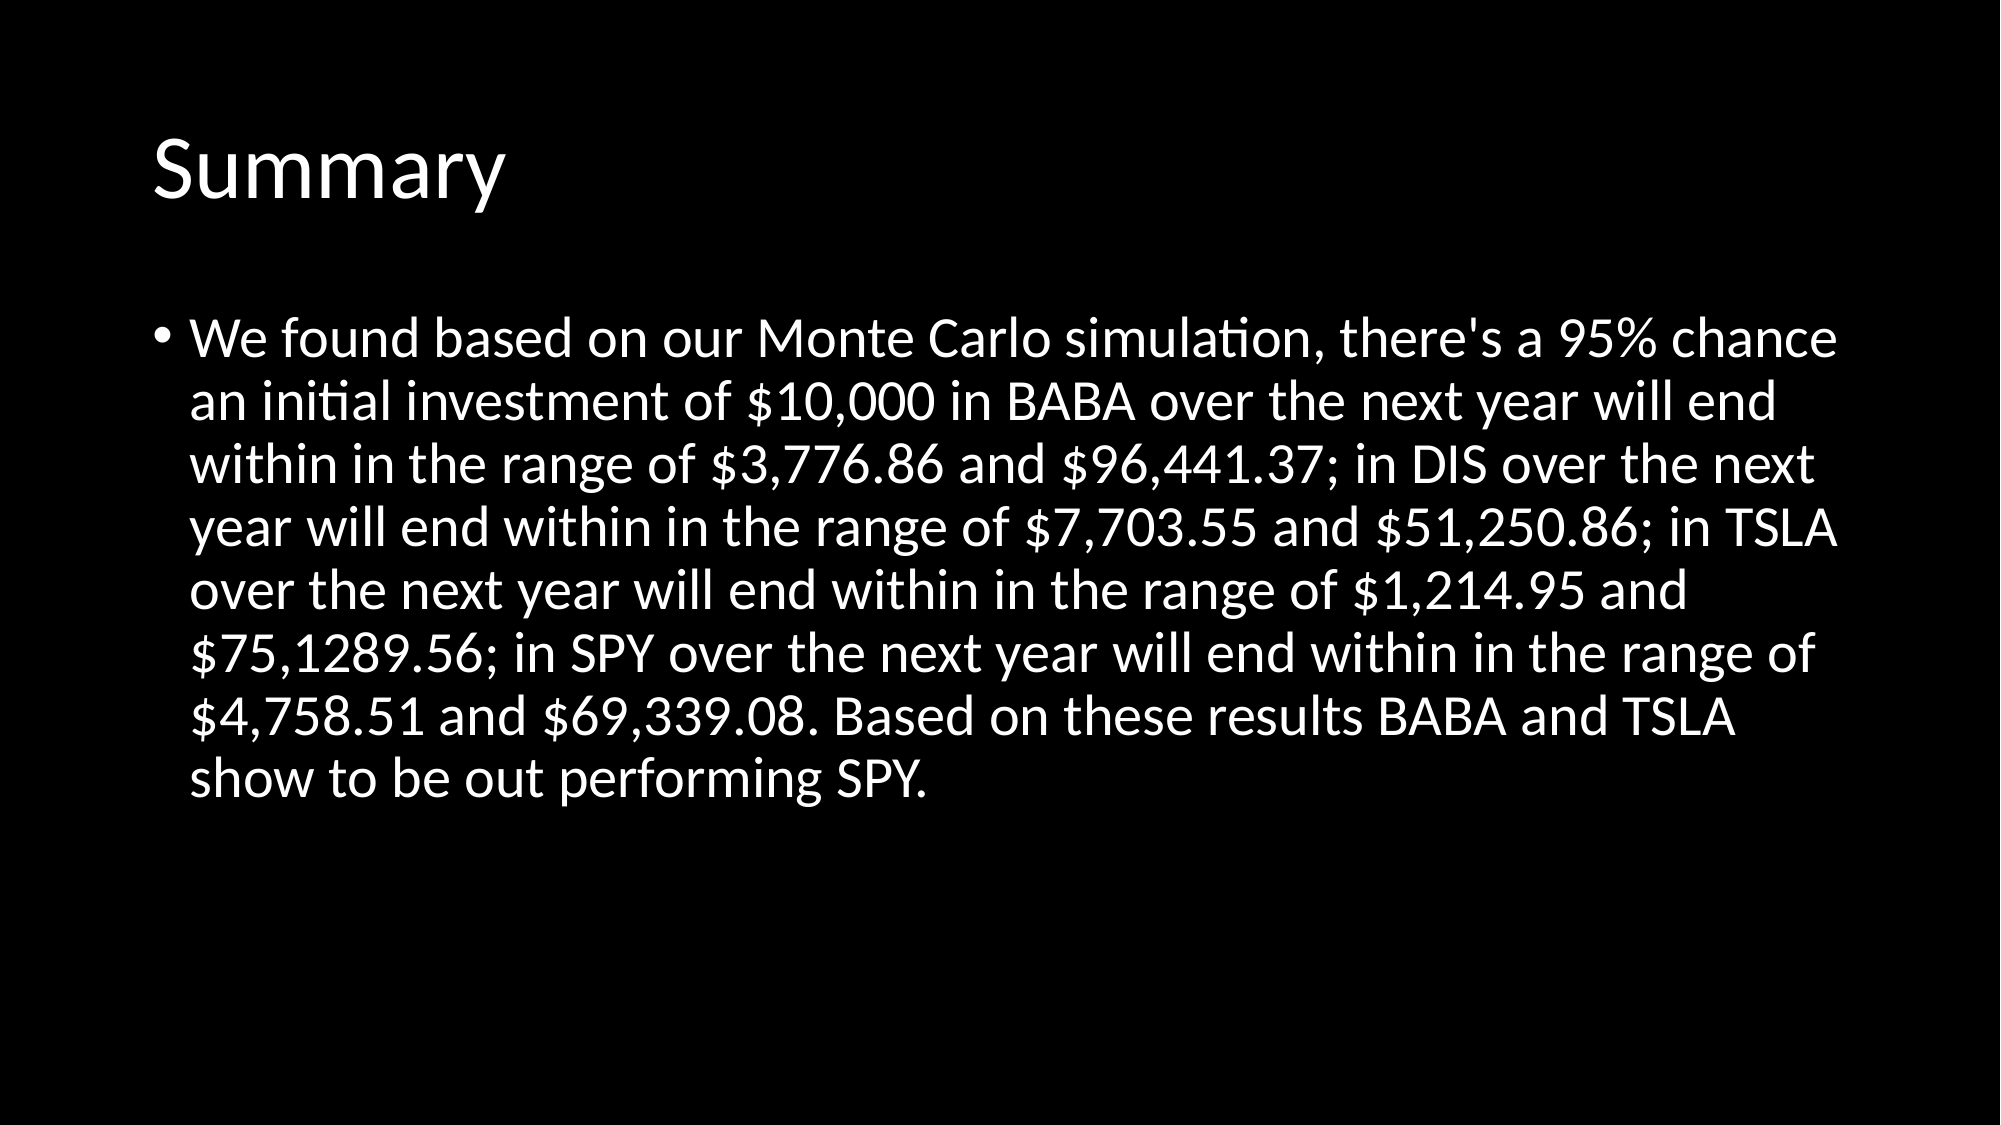

# Summary
We found based on our Monte Carlo simulation, there's a 95% chance an initial investment of $10,000 in BABA over the next year will end within in the range of $3,776.86 and $96,441.37; in DIS over the next year will end within in the range of $7,703.55 and $51,250.86; in TSLA over the next year will end within in the range of $1,214.95 and $75,1289.56; in SPY over the next year will end within in the range of $4,758.51 and $69,339.08. Based on these results BABA and TSLA show to be out performing SPY.